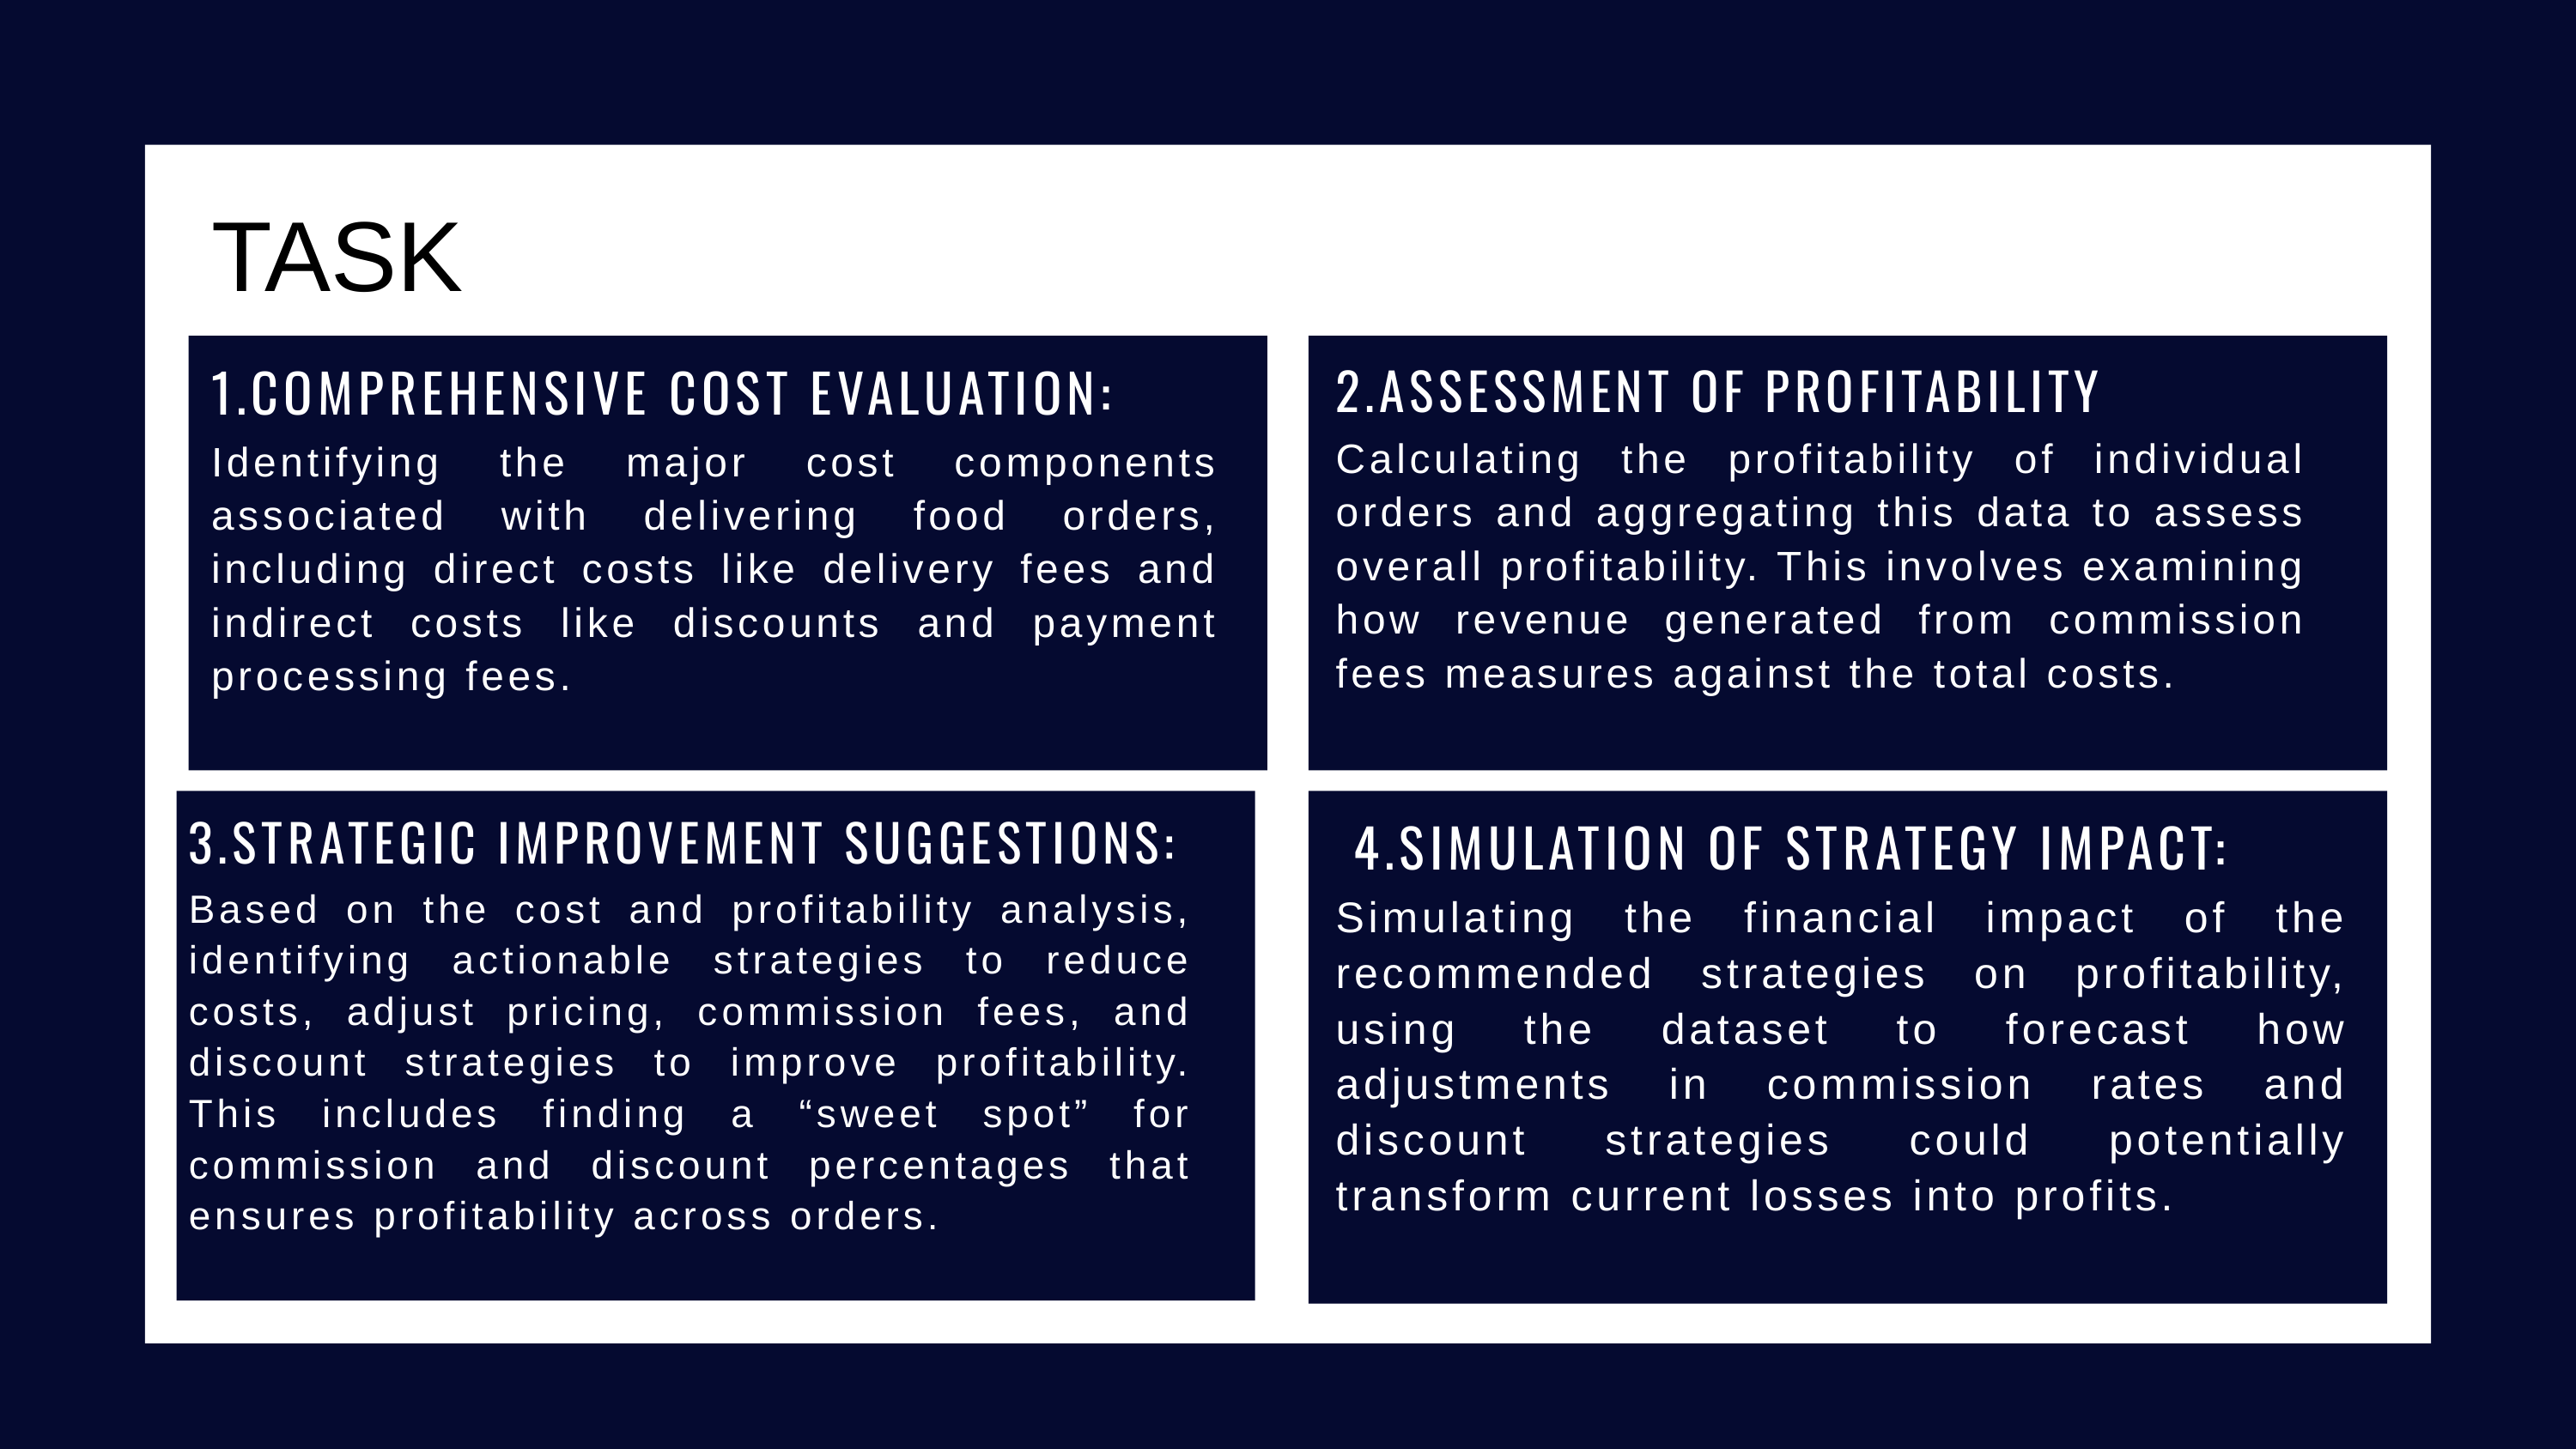

TASK

2.ASSESSMENT OF PROFITABILITY
Calculating the profitability of individual orders and aggregating this data to assess overall profitability. This involves examining how revenue generated from commission fees measures against the total costs.

1.COMPREHENSIVE COST EVALUATION:
Identifying the major cost components associated with delivering food orders, including direct costs like delivery fees and indirect costs like discounts and payment processing fees.

3.STRATEGIC IMPROVEMENT SUGGESTIONS:
Based on the cost and profitability analysis, identifying actionable strategies to reduce costs, adjust pricing, commission fees, and discount strategies to improve profitability. This includes finding a “sweet spot” for commission and discount percentages that ensures profitability across orders.
 4.SIMULATION OF STRATEGY IMPACT:
Simulating the financial impact of the recommended strategies on profitability, using the dataset to forecast how adjustments in commission rates and discount strategies could potentially transform current losses into profits.